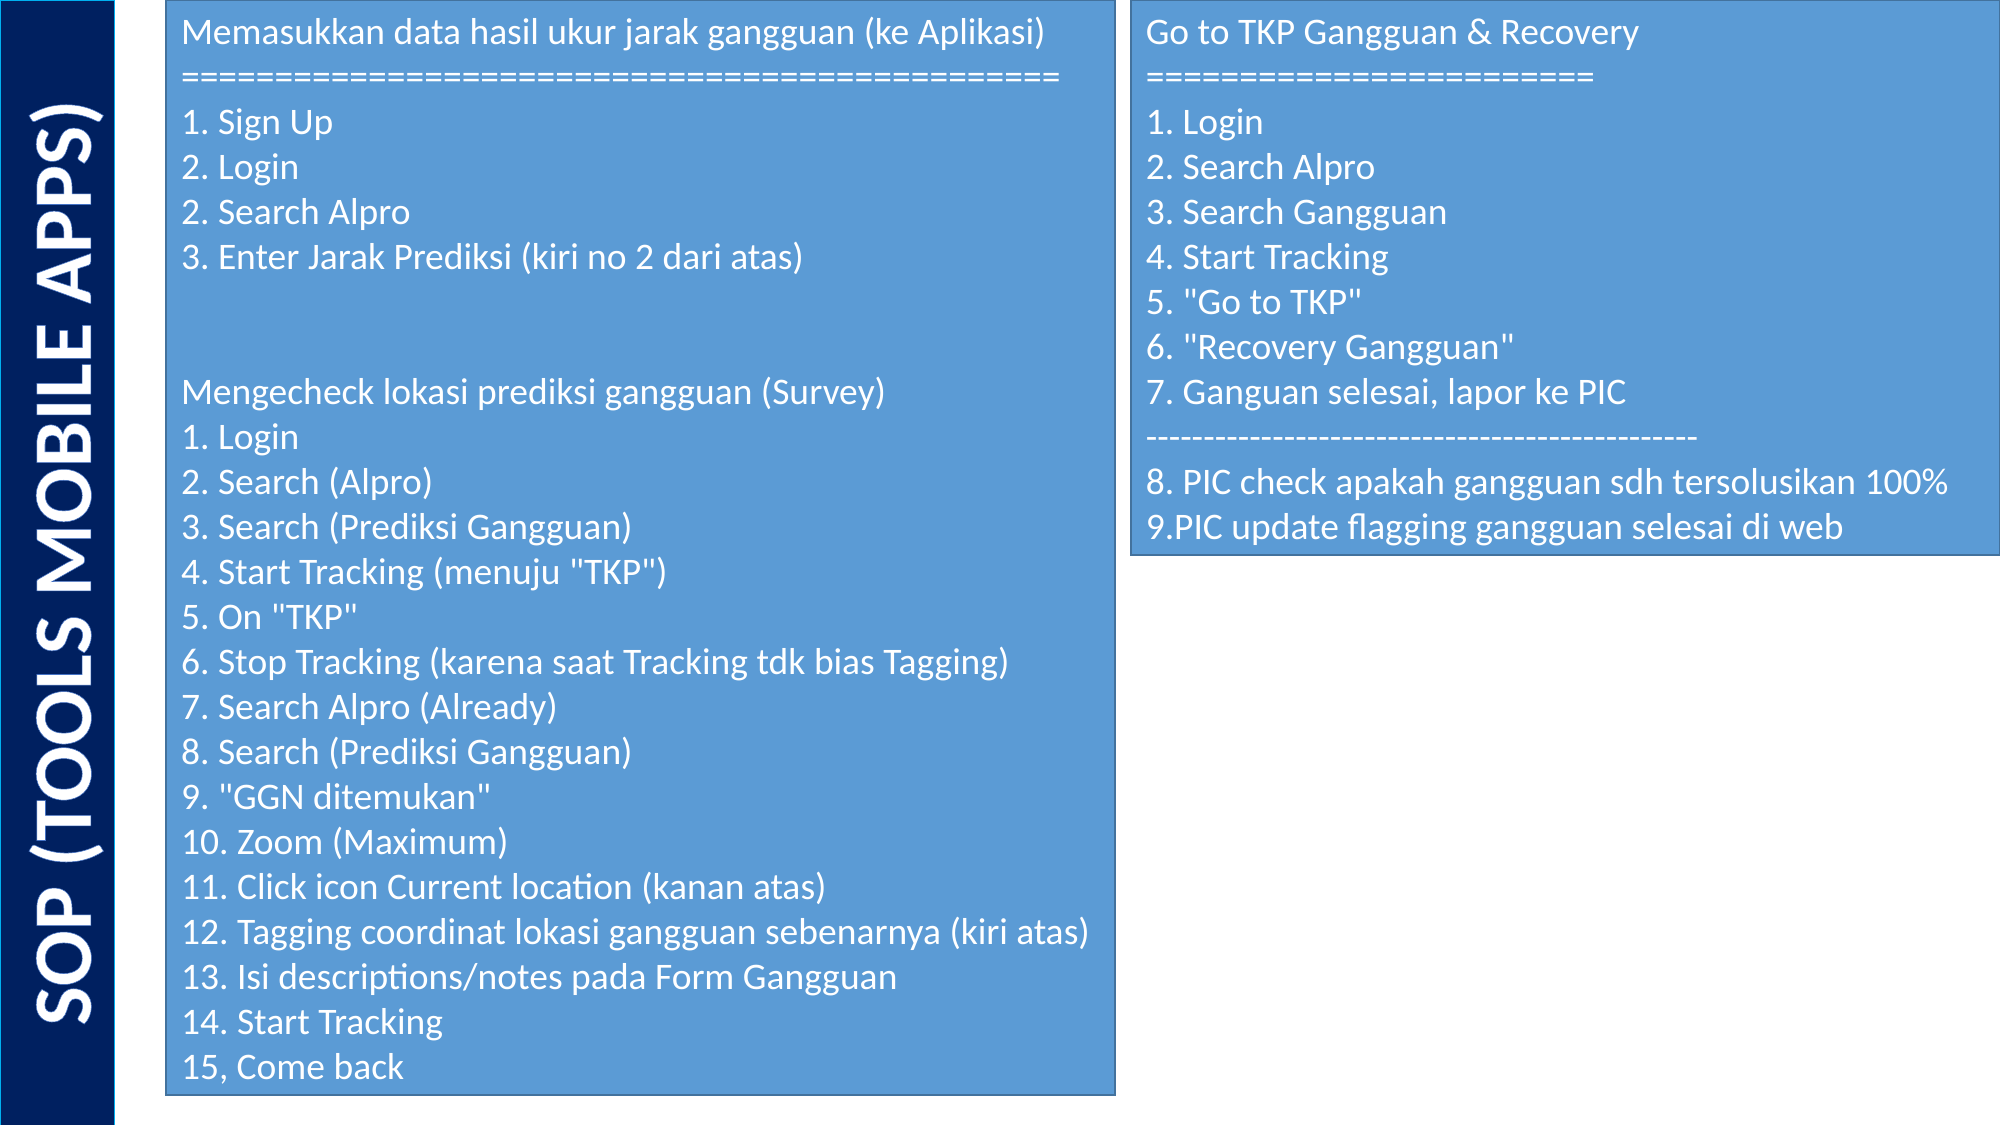

Memasukkan data hasil ukur jarak gangguan (ke Aplikasi)
===============================================
1. Sign Up
2. Login
2. Search Alpro
3. Enter Jarak Prediksi (kiri no 2 dari atas)

Mengecheck lokasi prediksi gangguan (Survey)
1. Login
2. Search (Alpro)
3. Search (Prediksi Gangguan)
4. Start Tracking (menuju "TKP")
5. On "TKP"
6. Stop Tracking (karena saat Tracking tdk bias Tagging)
7. Search Alpro (Already)
8. Search (Prediksi Gangguan)
9. "GGN ditemukan"
10. Zoom (Maximum)
11. Click icon Current location (kanan atas)
12. Tagging coordinat lokasi gangguan sebenarnya (kiri atas)
13. Isi descriptions/notes pada Form Gangguan
14. Start Tracking
15, Come back
Go to TKP Gangguan & Recovery
========================
1. Login
2. Search Alpro
3. Search Gangguan
4. Start Tracking
5. "Go to TKP"
6. "Recovery Gangguan"
7. Ganguan selesai, lapor ke PIC
------------------------------------------------
8. PIC check apakah gangguan sdh tersolusikan 100%
9.PIC update flagging gangguan selesai di web
SOP (TOOLS MOBILE APPS)